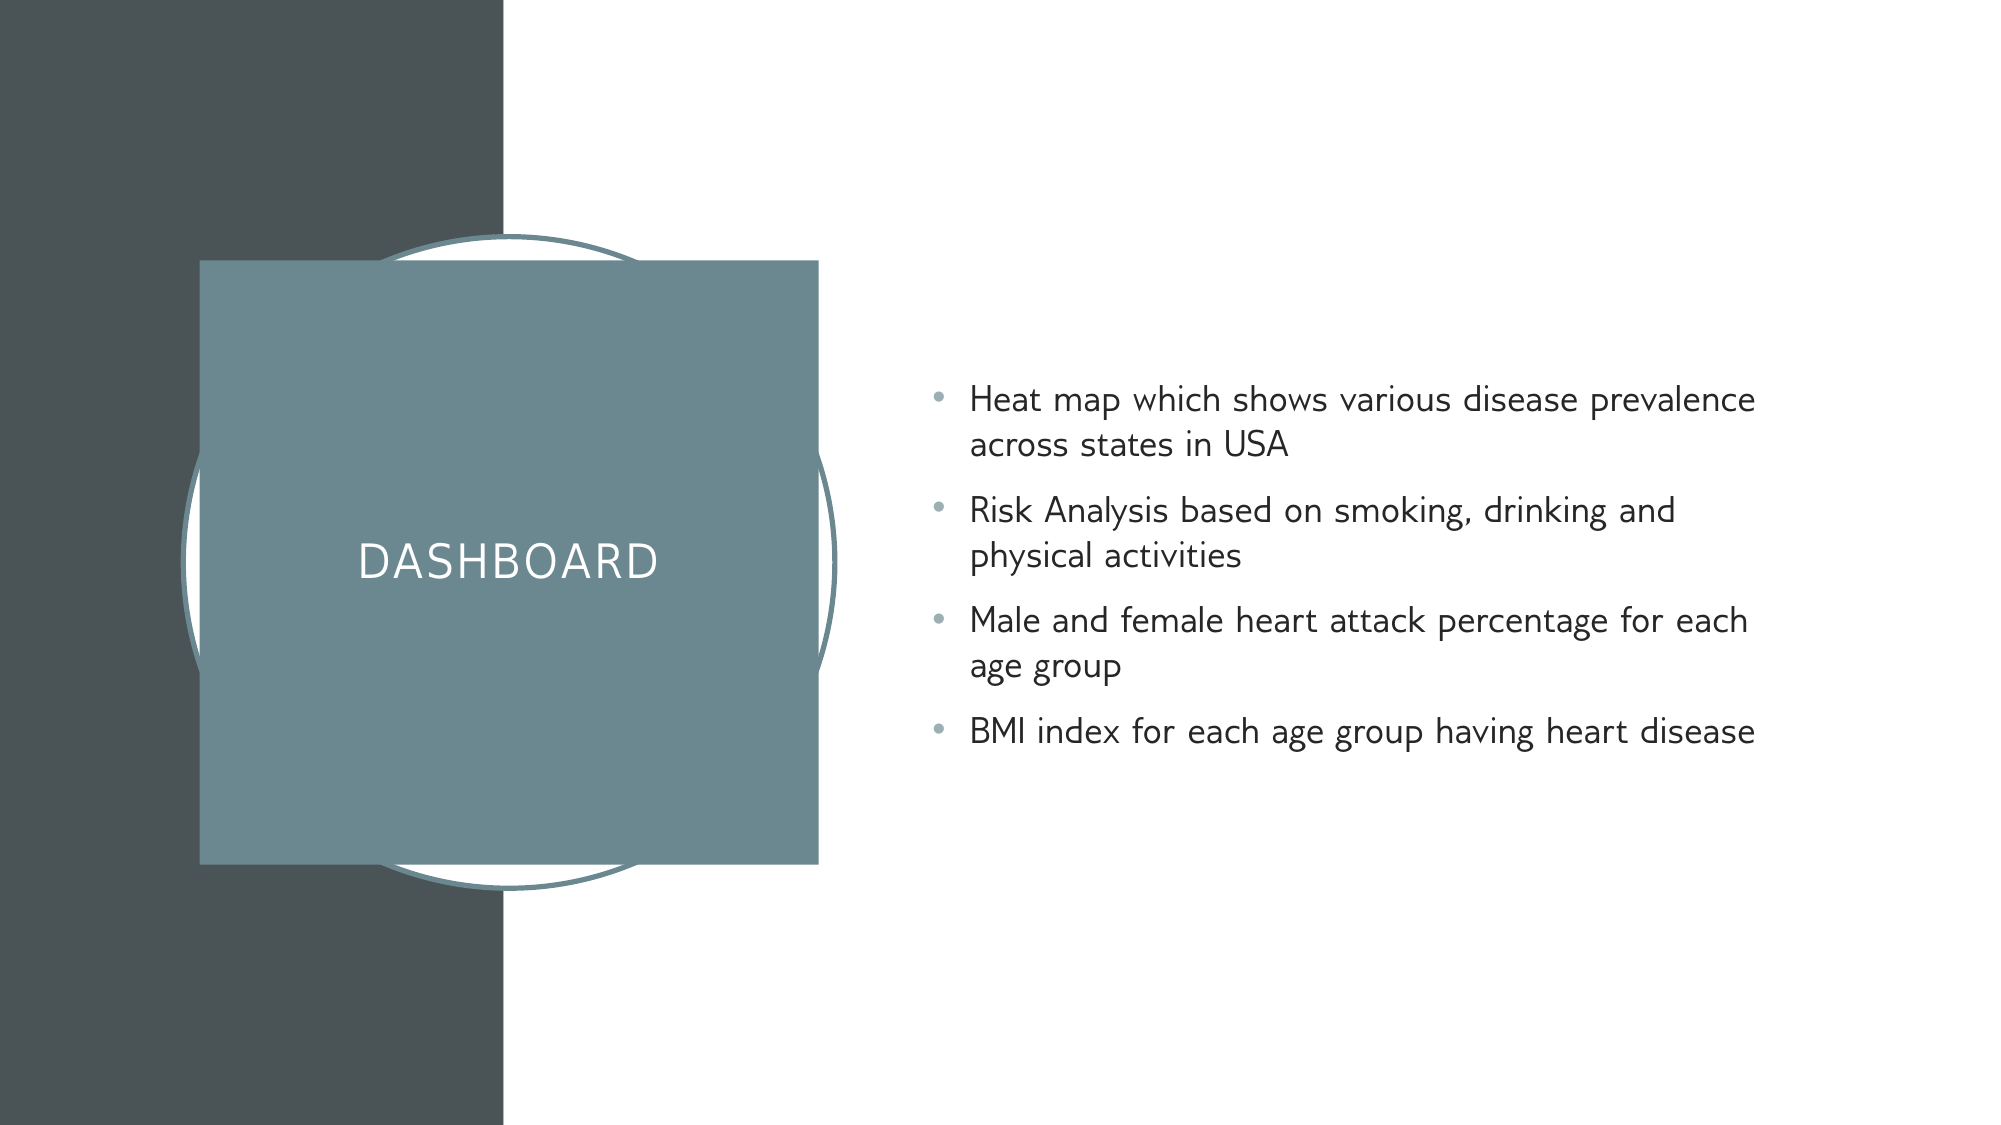

Heat map which shows various disease prevalence across states in USA
Risk Analysis based on smoking, drinking and physical activities
Male and female heart attack percentage for each age group
BMI index for each age group having heart disease

# Dashboard